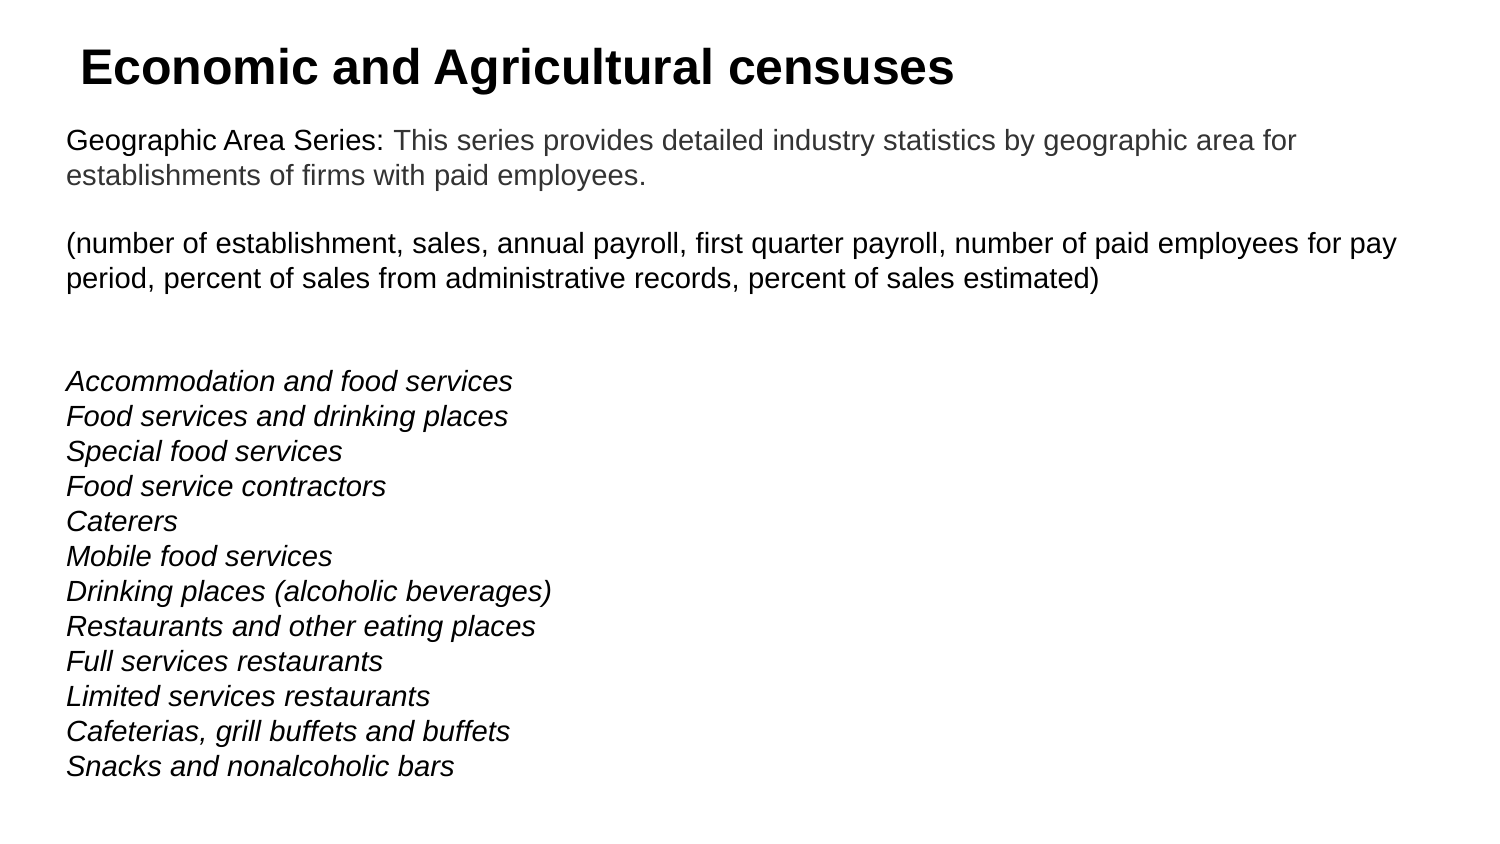

# Economic and Agricultural censuses
Geographic Area Series: This series provides detailed industry statistics by geographic area for establishments of firms with paid employees.
(number of establishment, sales, annual payroll, first quarter payroll, number of paid employees for pay period, percent of sales from administrative records, percent of sales estimated)

Accommodation and food services
Food services and drinking places
Special food services
Food service contractors
Caterers
Mobile food services
Drinking places (alcoholic beverages)
Restaurants and other eating places
Full services restaurants
Limited services restaurants
Cafeterias, grill buffets and buffets
Snacks and nonalcoholic bars